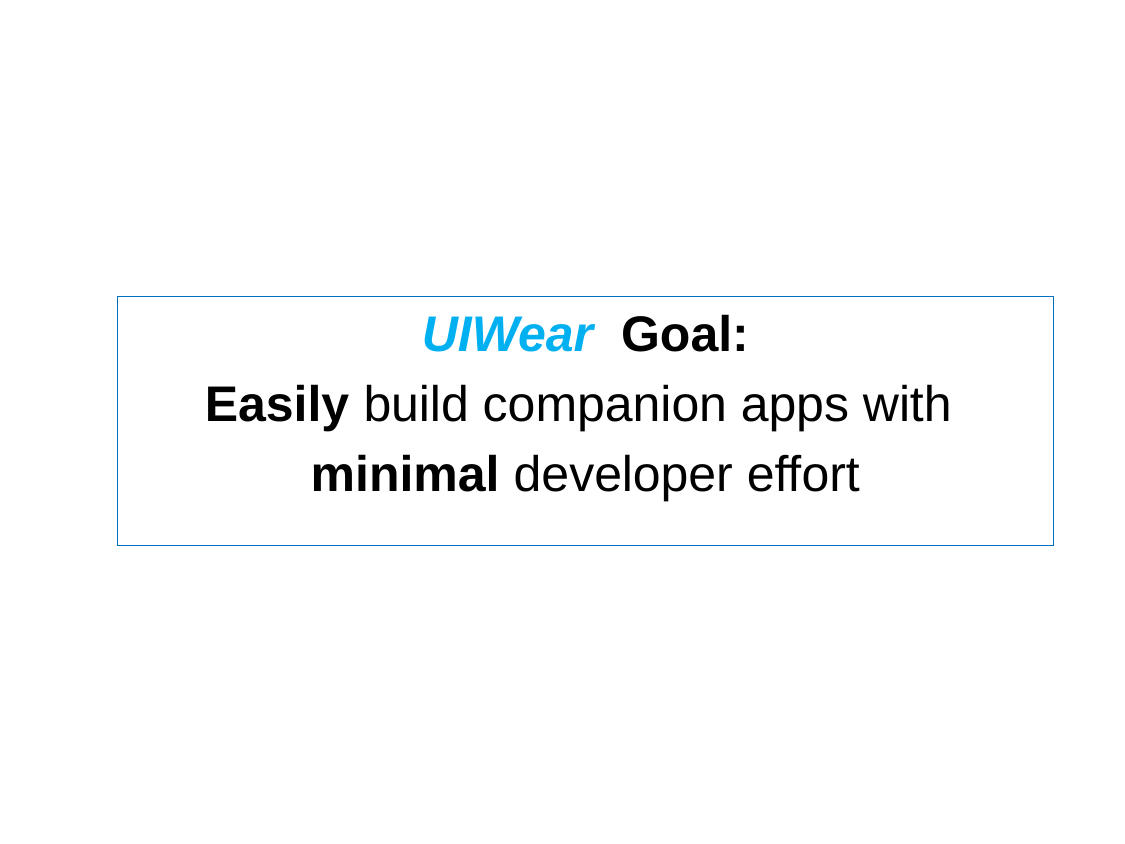

UIWear  Goal:
Easily build companion apps with
minimal developer effort